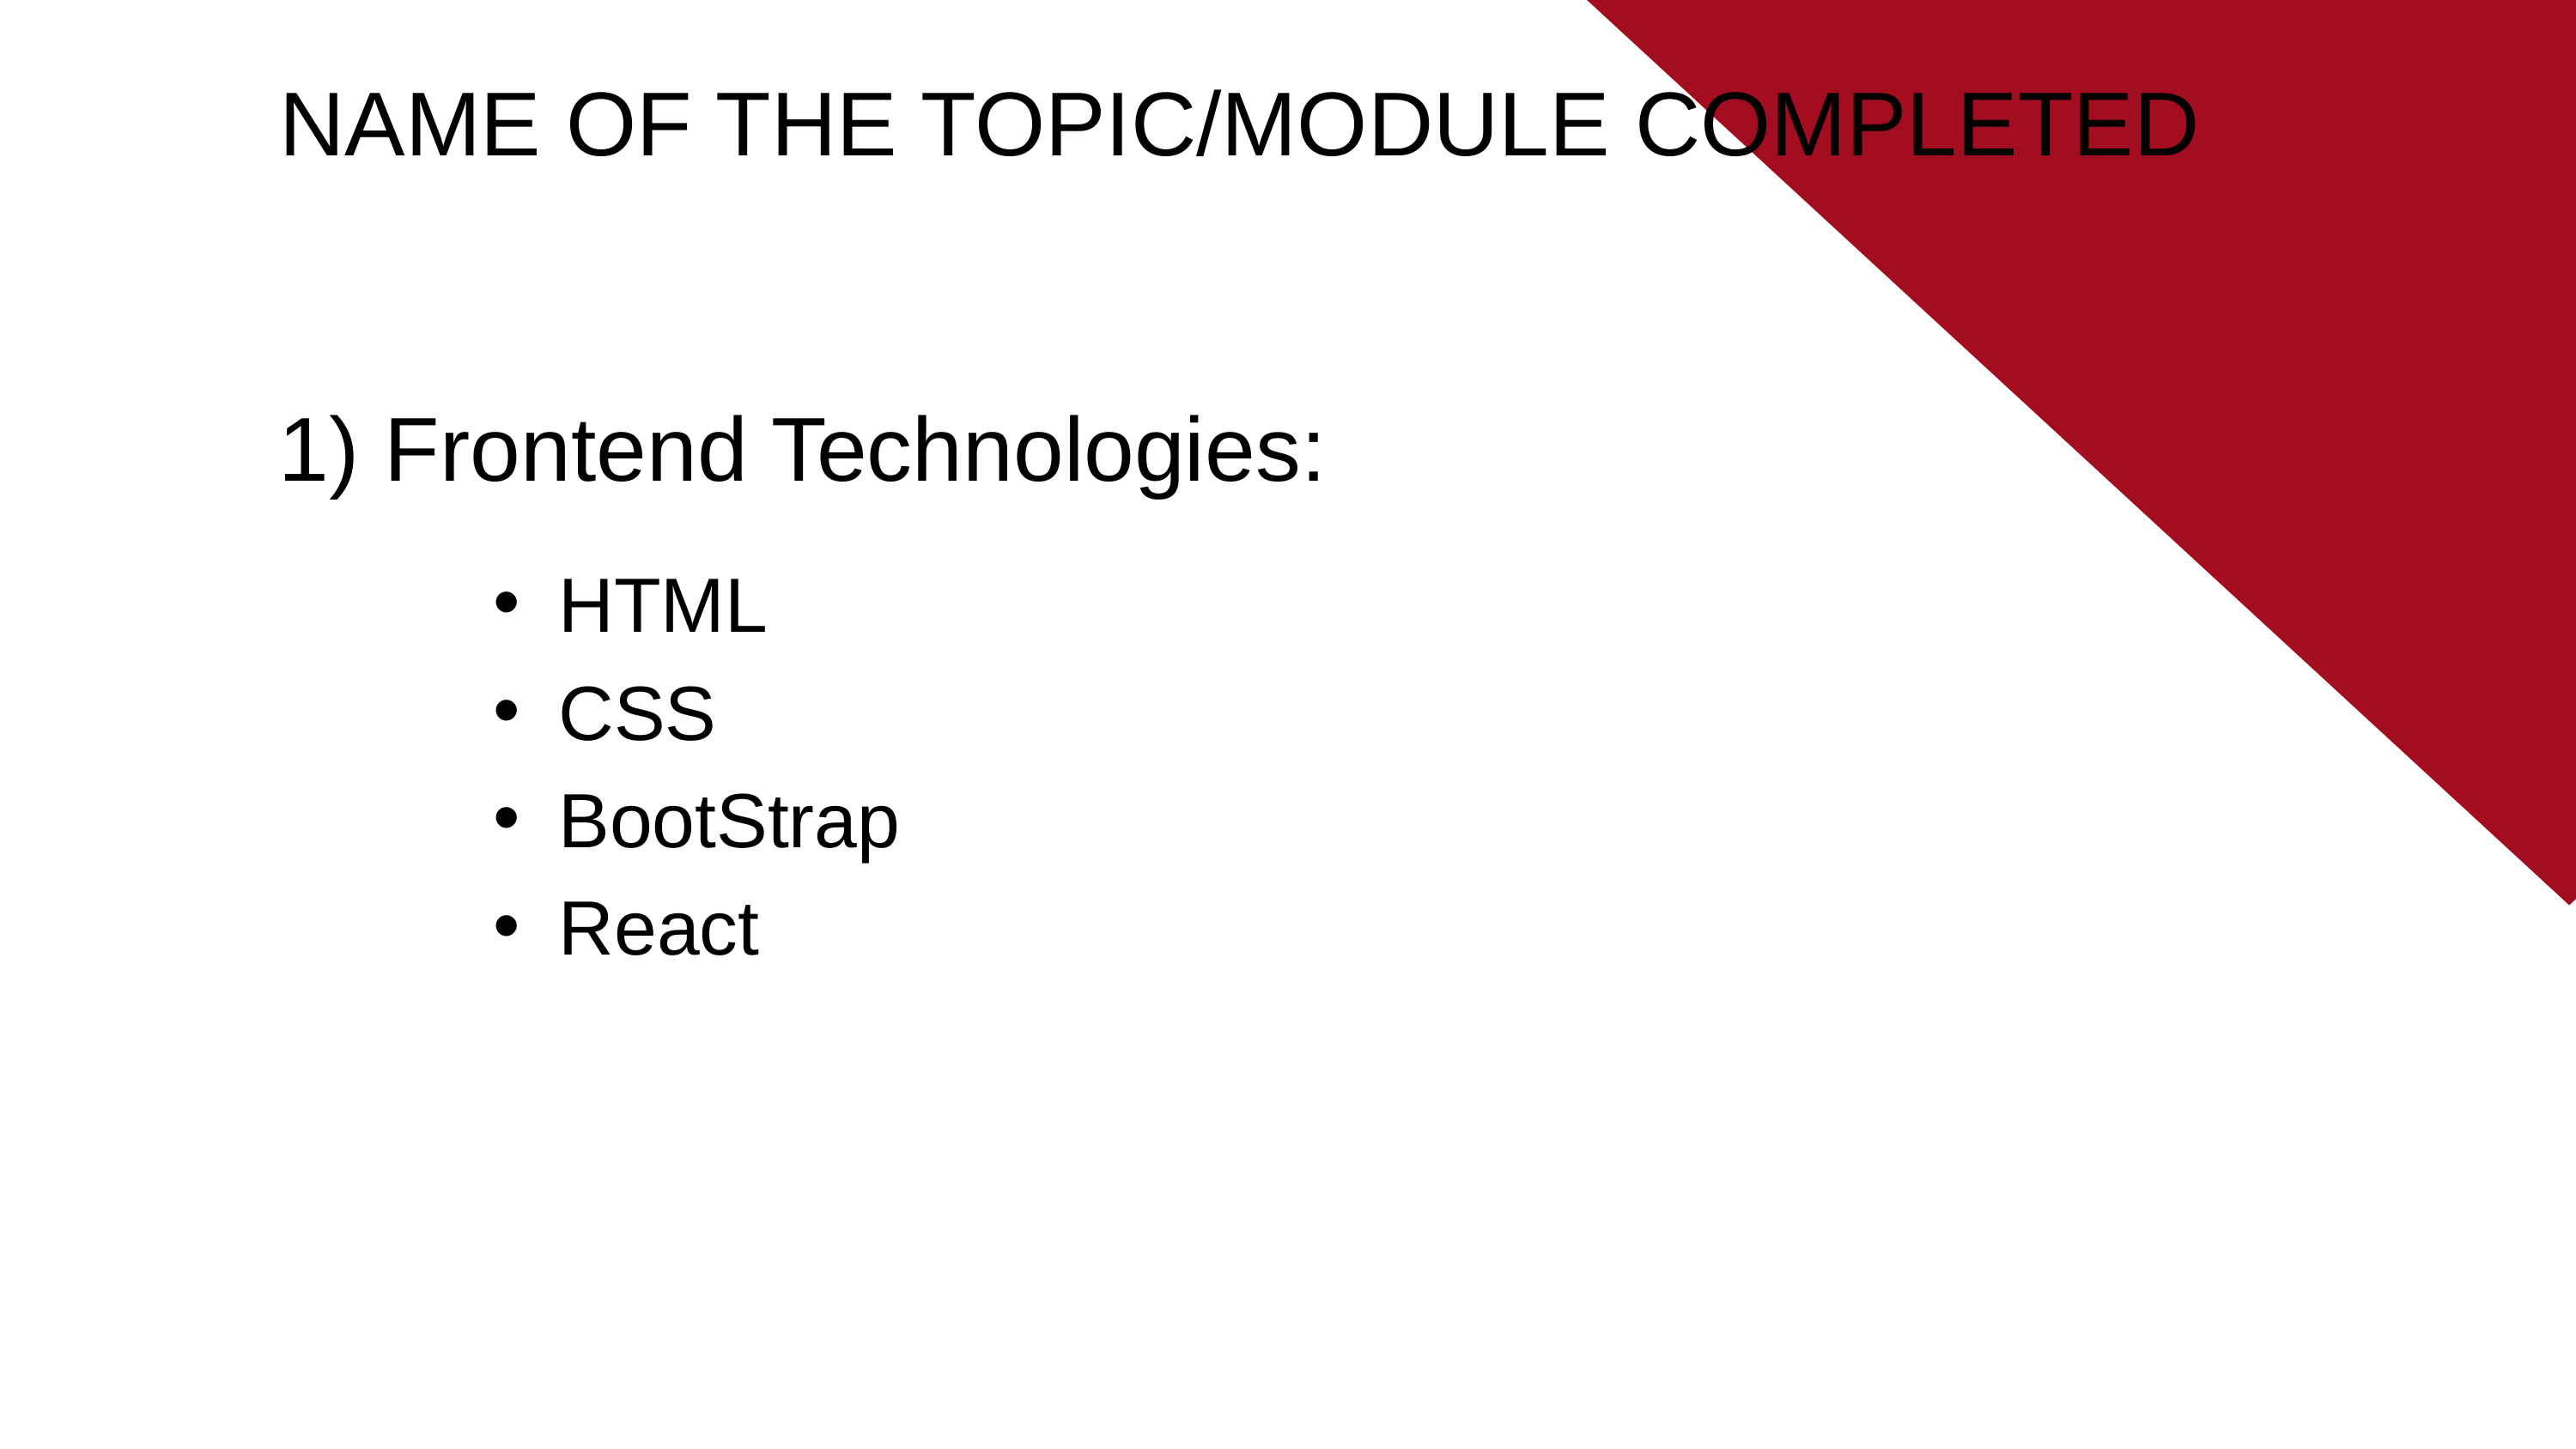

NAME OF THE TOPIC/MODULE COMPLETED
1) Frontend Technologies:

HTML
CSS
BootStrap
React